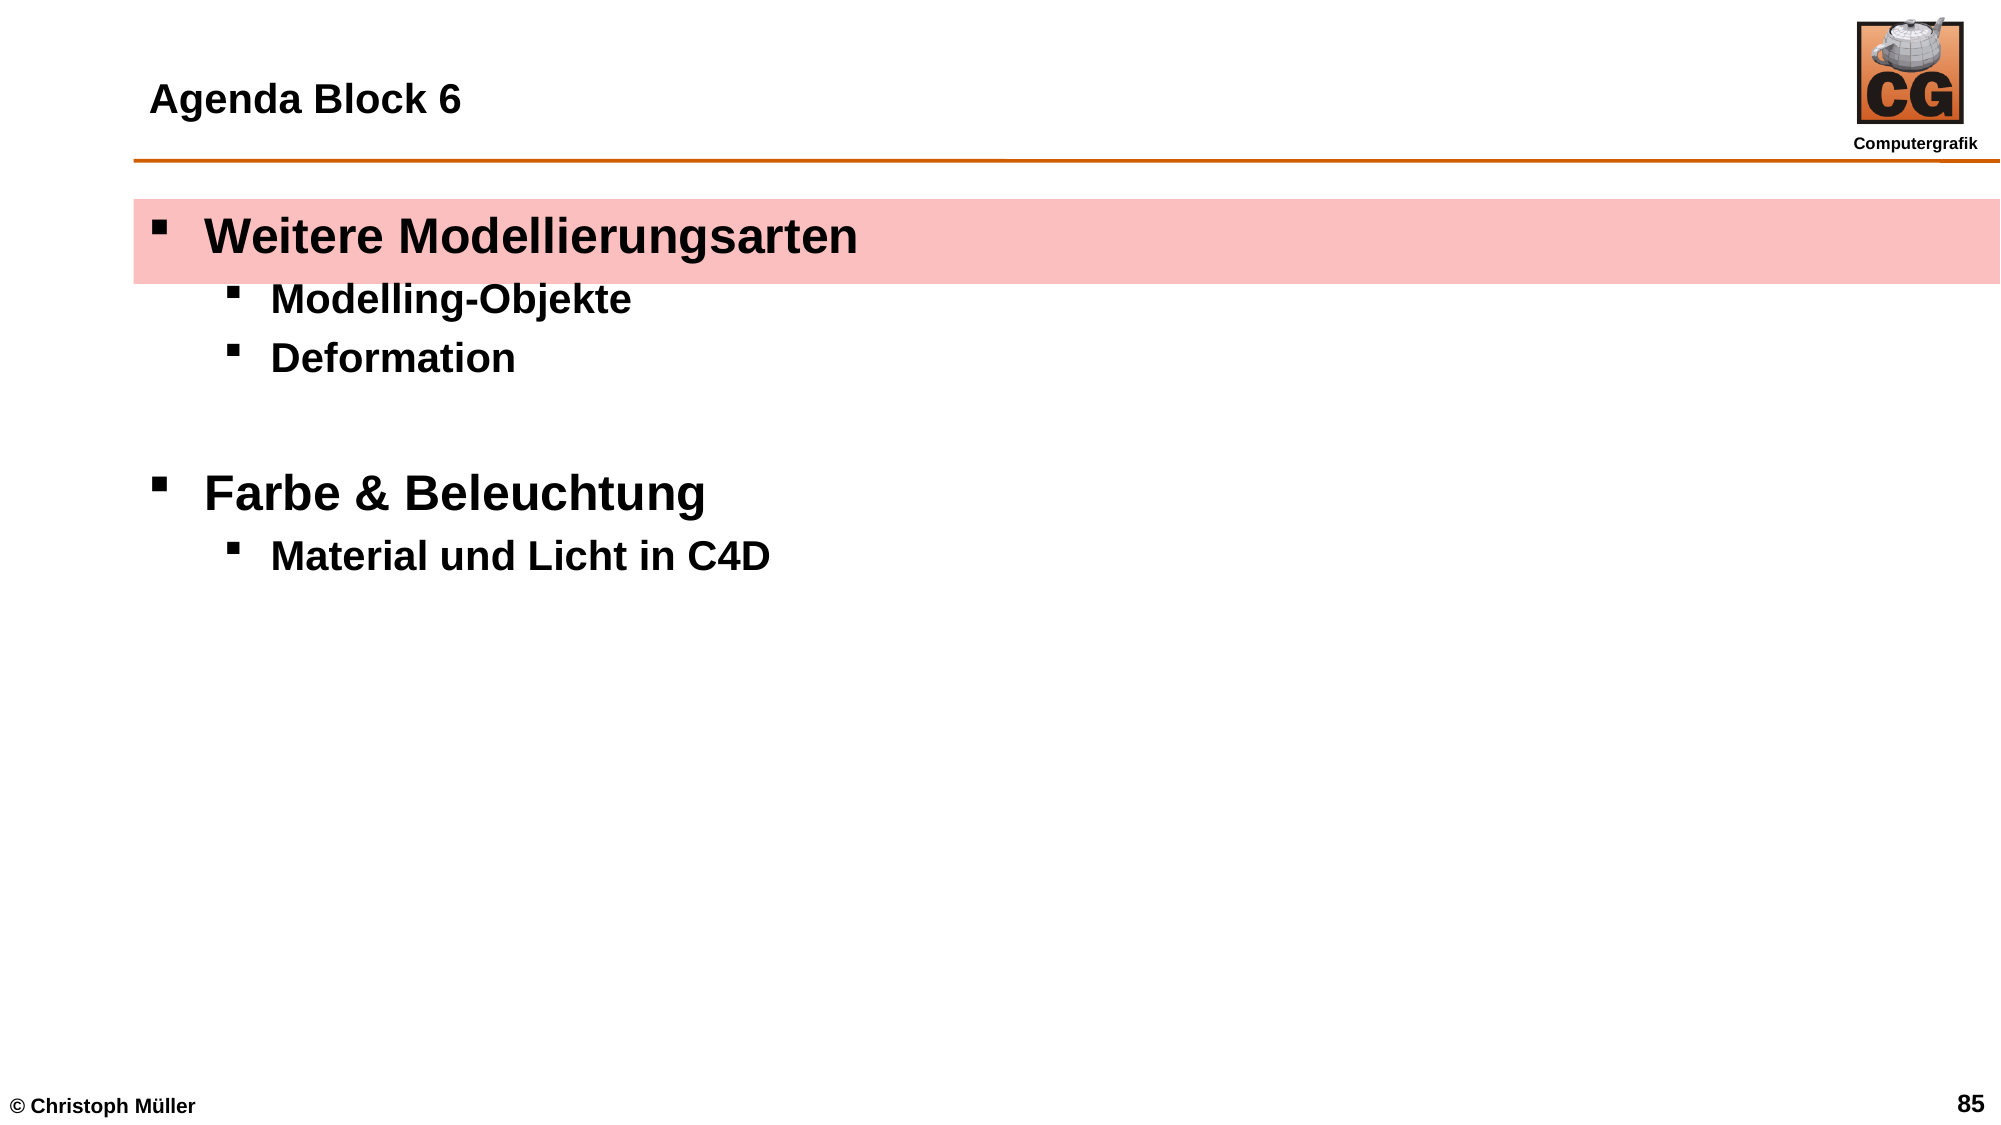

# Agenda Block 6
Weitere Modellierungsarten
Modelling-Objekte
Deformation

Farbe & Beleuchtung
Material und Licht in C4D